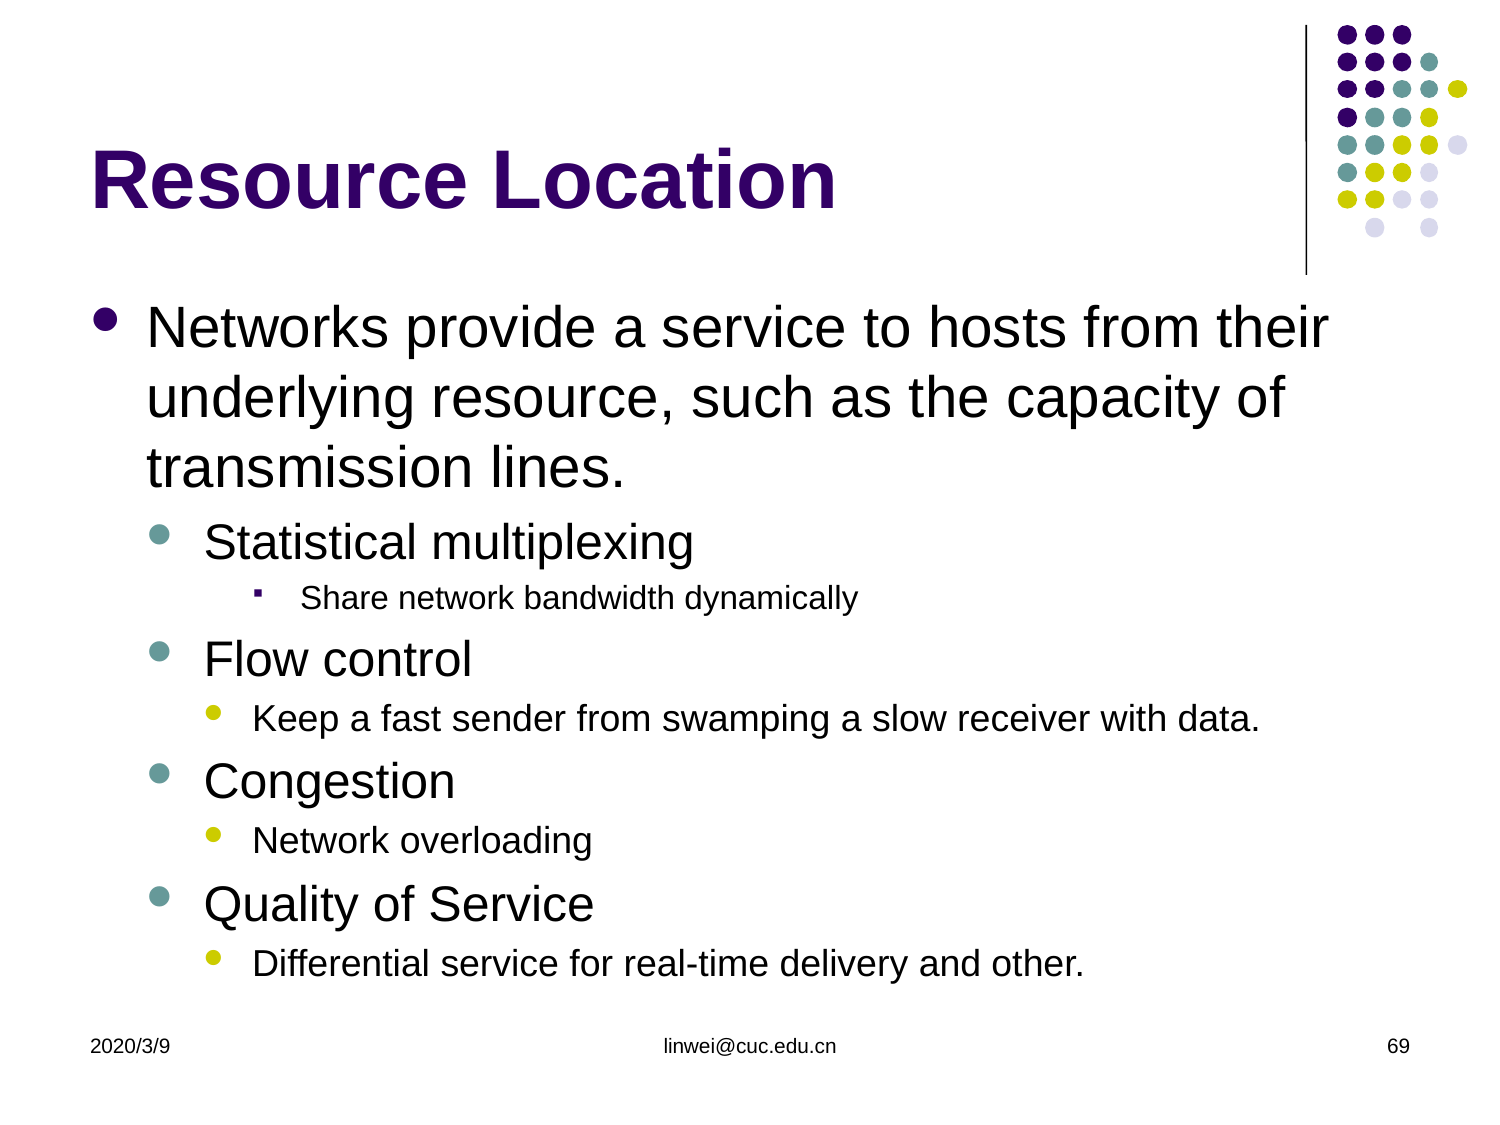

# Resource Location
Networks provide a service to hosts from their underlying resource, such as the capacity of transmission lines.
Statistical multiplexing
Share network bandwidth dynamically
Flow control
Keep a fast sender from swamping a slow receiver with data.
Congestion
Network overloading
Quality of Service
Differential service for real-time delivery and other.
2020/3/9
linwei@cuc.edu.cn
69